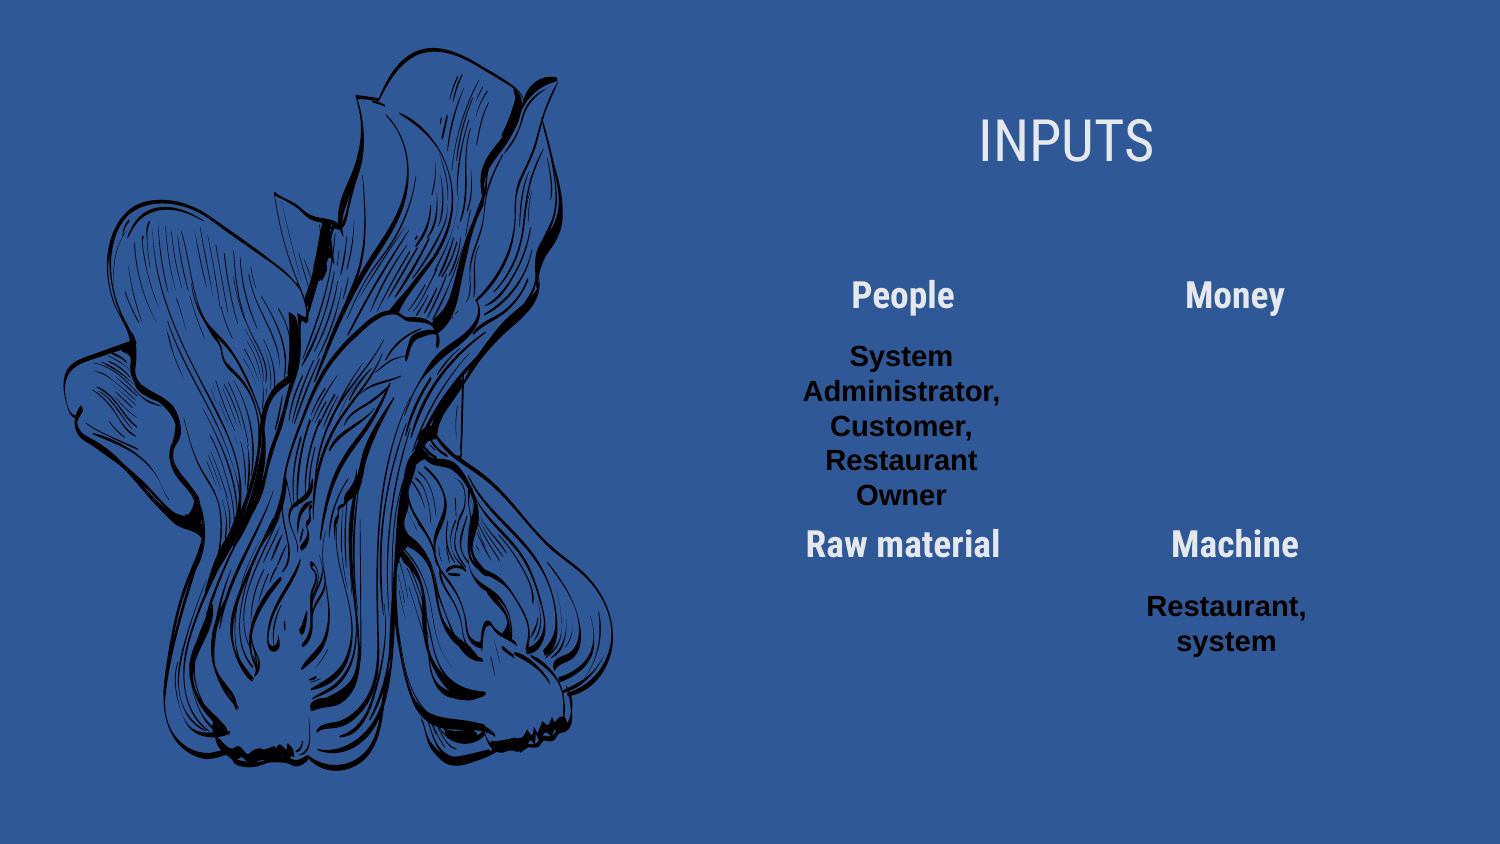

# INPUTS
People
Money
System Administrator, Customer, Restaurant Owner
Raw material
Machine
Restaurant, system